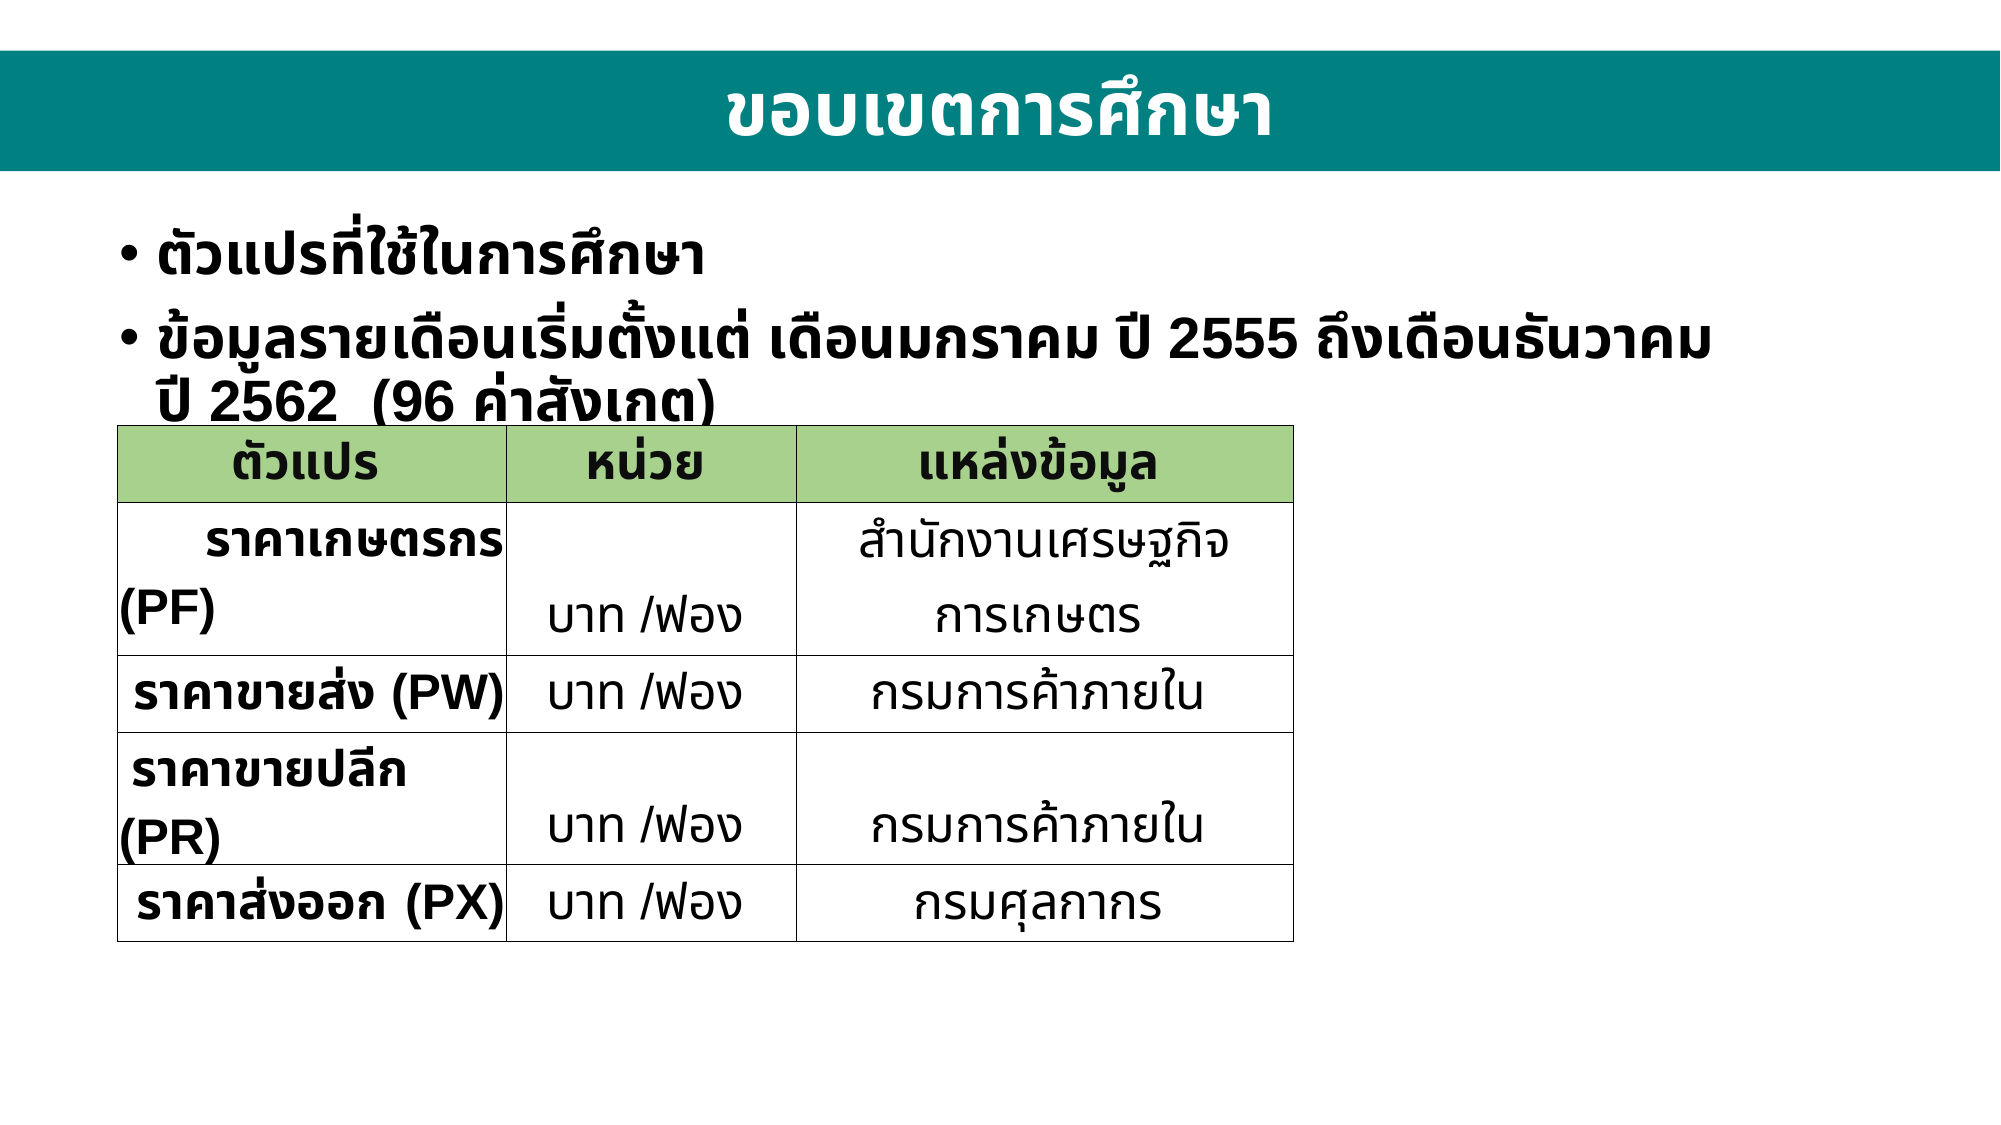

ขอบเขตการศึกษา
ตัวแปรที่ใช้ในการศึกษา
ข้อมูลรายเดือนเริ่มตั้งแต่ เดือนมกราคม ปี 2555 ถึงเดือนธันวาคม  ปี 2562  (96 ค่าสังเกต)
| ตัวแปร | หน่วย | แหล่งข้อมูล |
| --- | --- | --- |
| ราคาเกษตรกร (PF) | บาท /ฟอง | สำนักงานเศรษฐกิจการเกษตร |
| ราคาขายส่ง (PW) | บาท /ฟอง | กรมการค้าภายใน |
| ราคาขายปลีก (PR) | บาท /ฟอง | กรมการค้าภายใน |
| ราคาส่งออก (PX) | บาท /ฟอง | กรมศุลกากร |